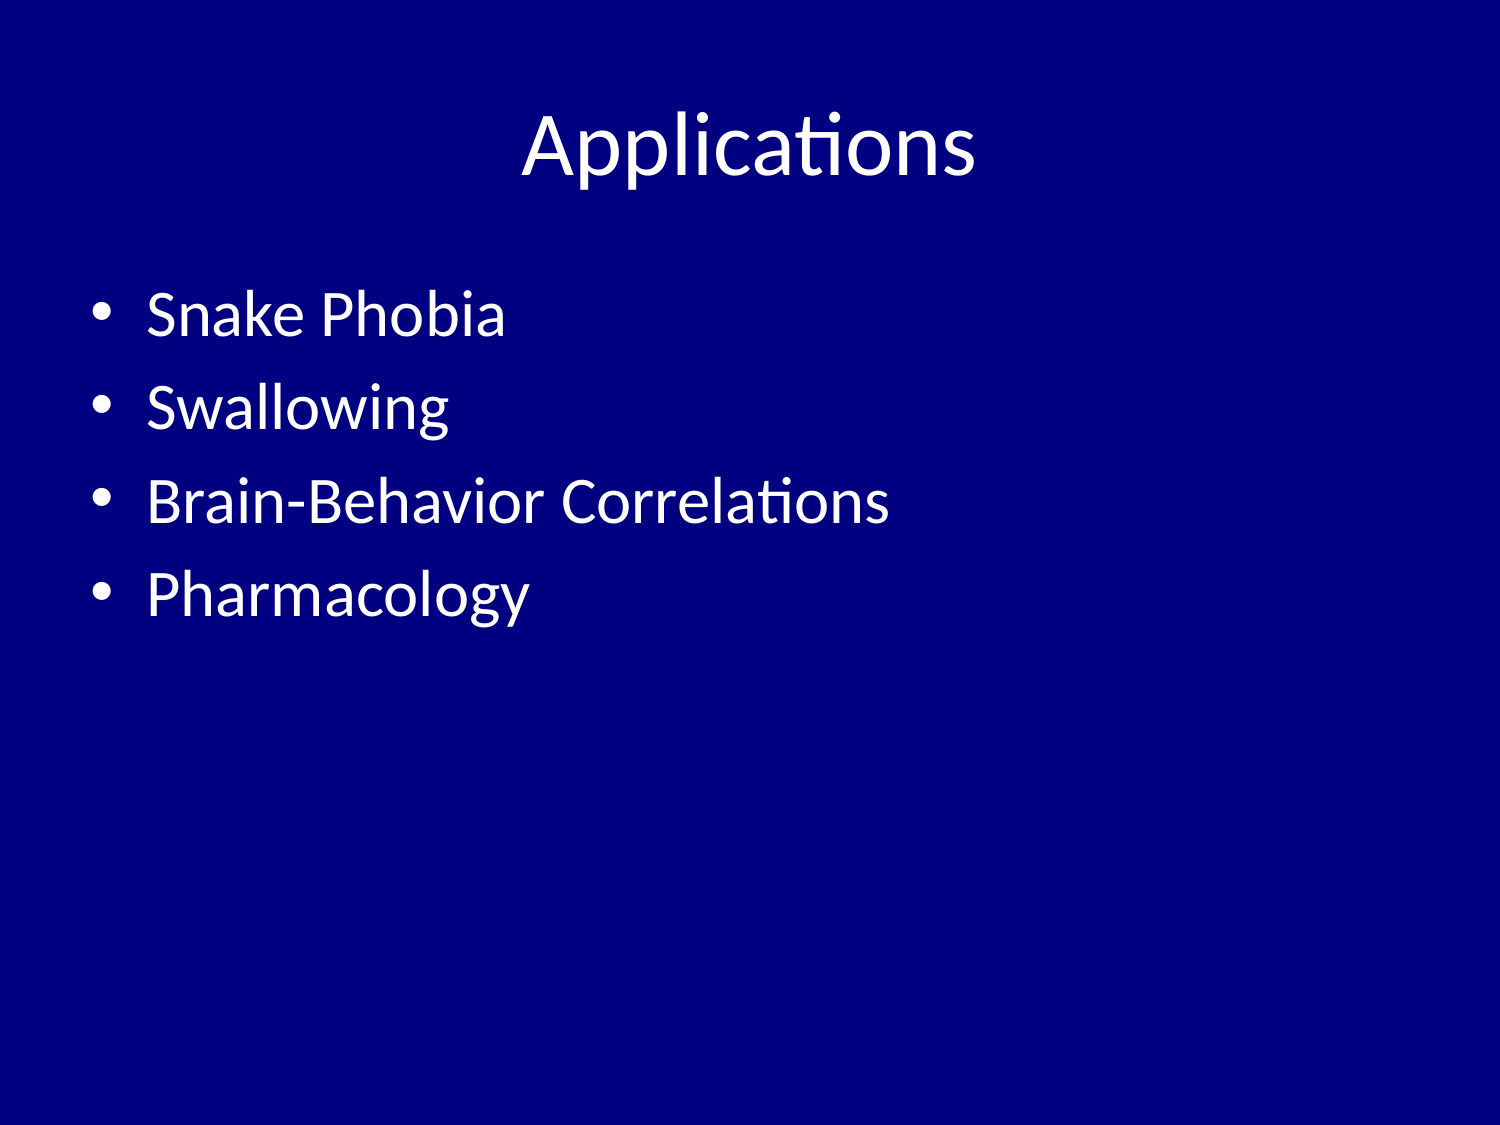

# Applications
Snake Phobia
Swallowing
Brain-Behavior Correlations
Pharmacology